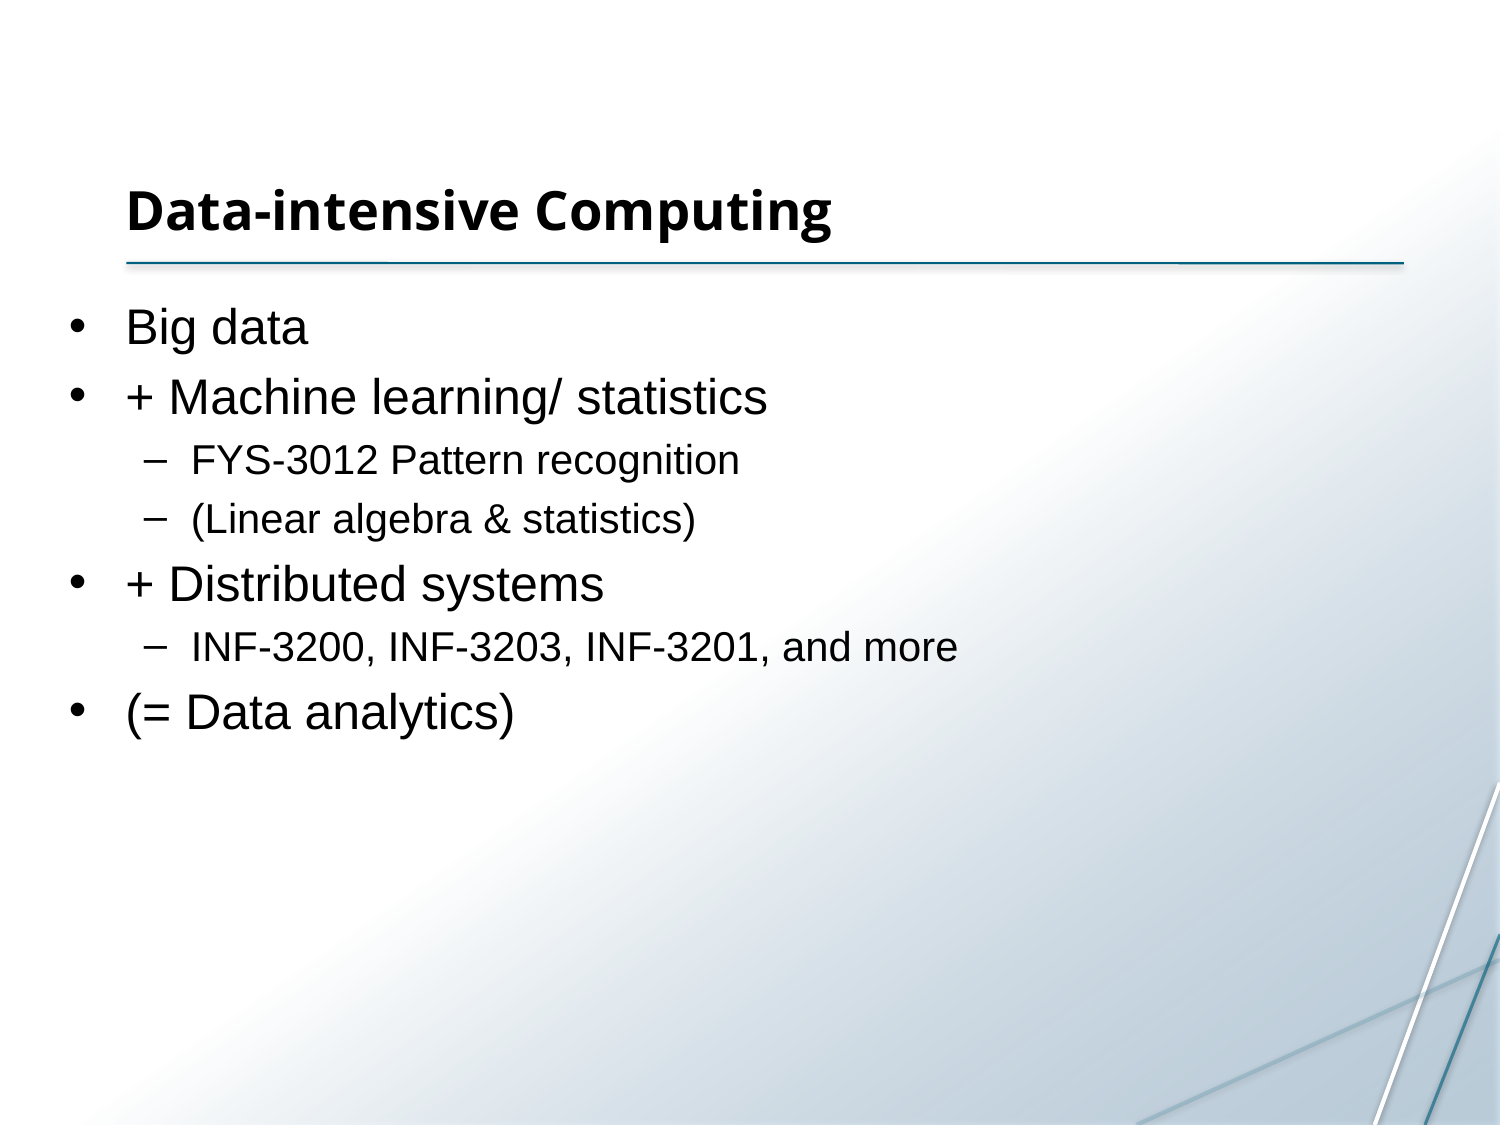

# Data-intensive Computing
Big data
+ Machine learning/ statistics
FYS-3012 Pattern recognition
(Linear algebra & statistics)
+ Distributed systems
INF-3200, INF-3203, INF-3201, and more
(= Data analytics)